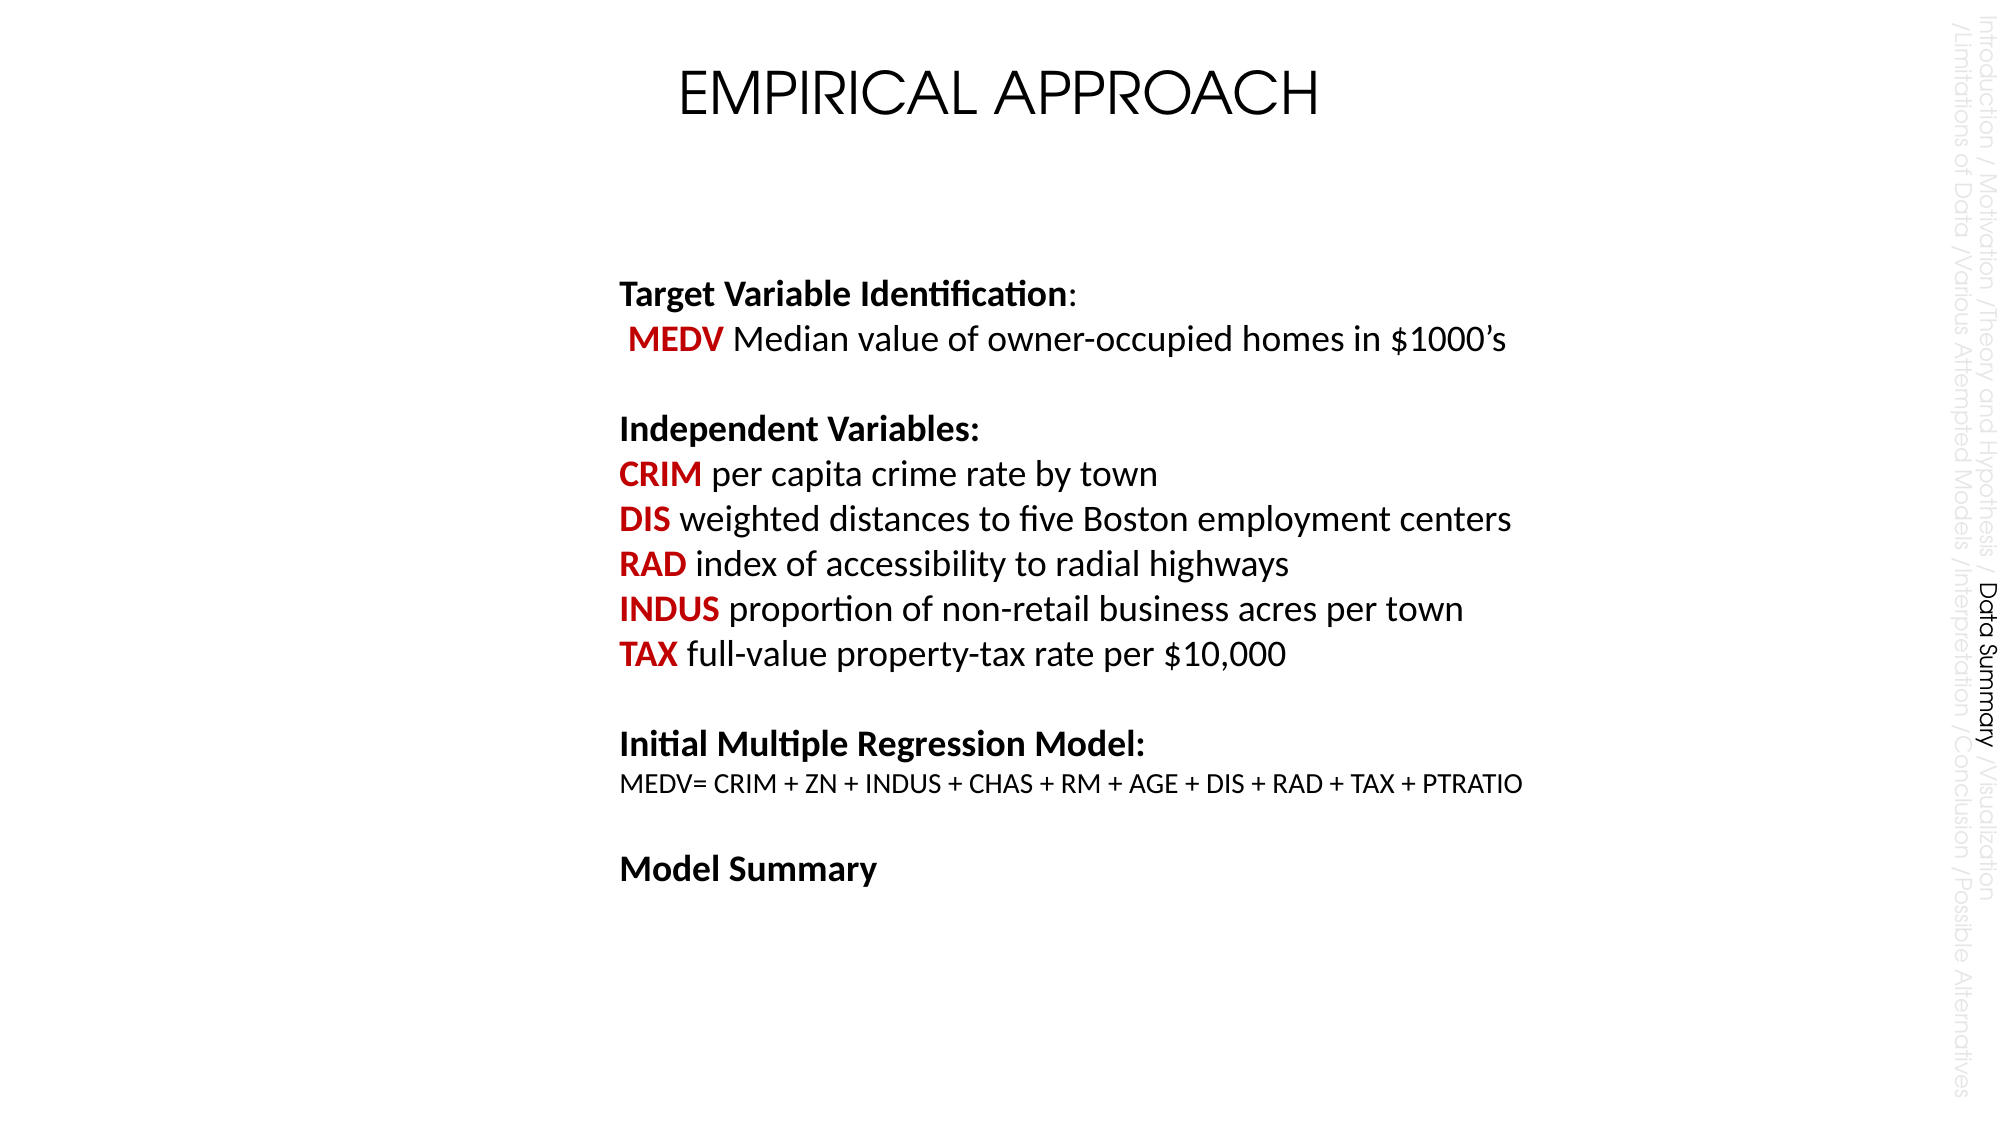

EMPIRICAL APPROACH

Target Variable Identification:
 MEDV Median value of owner-occupied homes in $1000’s

Independent Variables:
CRIM per capita crime rate by town
DIS weighted distances to five Boston employment centers
RAD index of accessibility to radial highways
INDUS proportion of non-retail business acres per town
TAX full-value property-tax rate per $10,000

Initial Multiple Regression Model:
MEDV= CRIM + ZN + INDUS + CHAS + RM + AGE + DIS + RAD + TAX + PTRATIO

Model Summary

Introduction / Motivation /Theory and Hypothesis / Data Summary /Visualization
 /Limitations of Data /Various Attempted Models /Interpretation /Conclusion /Possible Alternatives